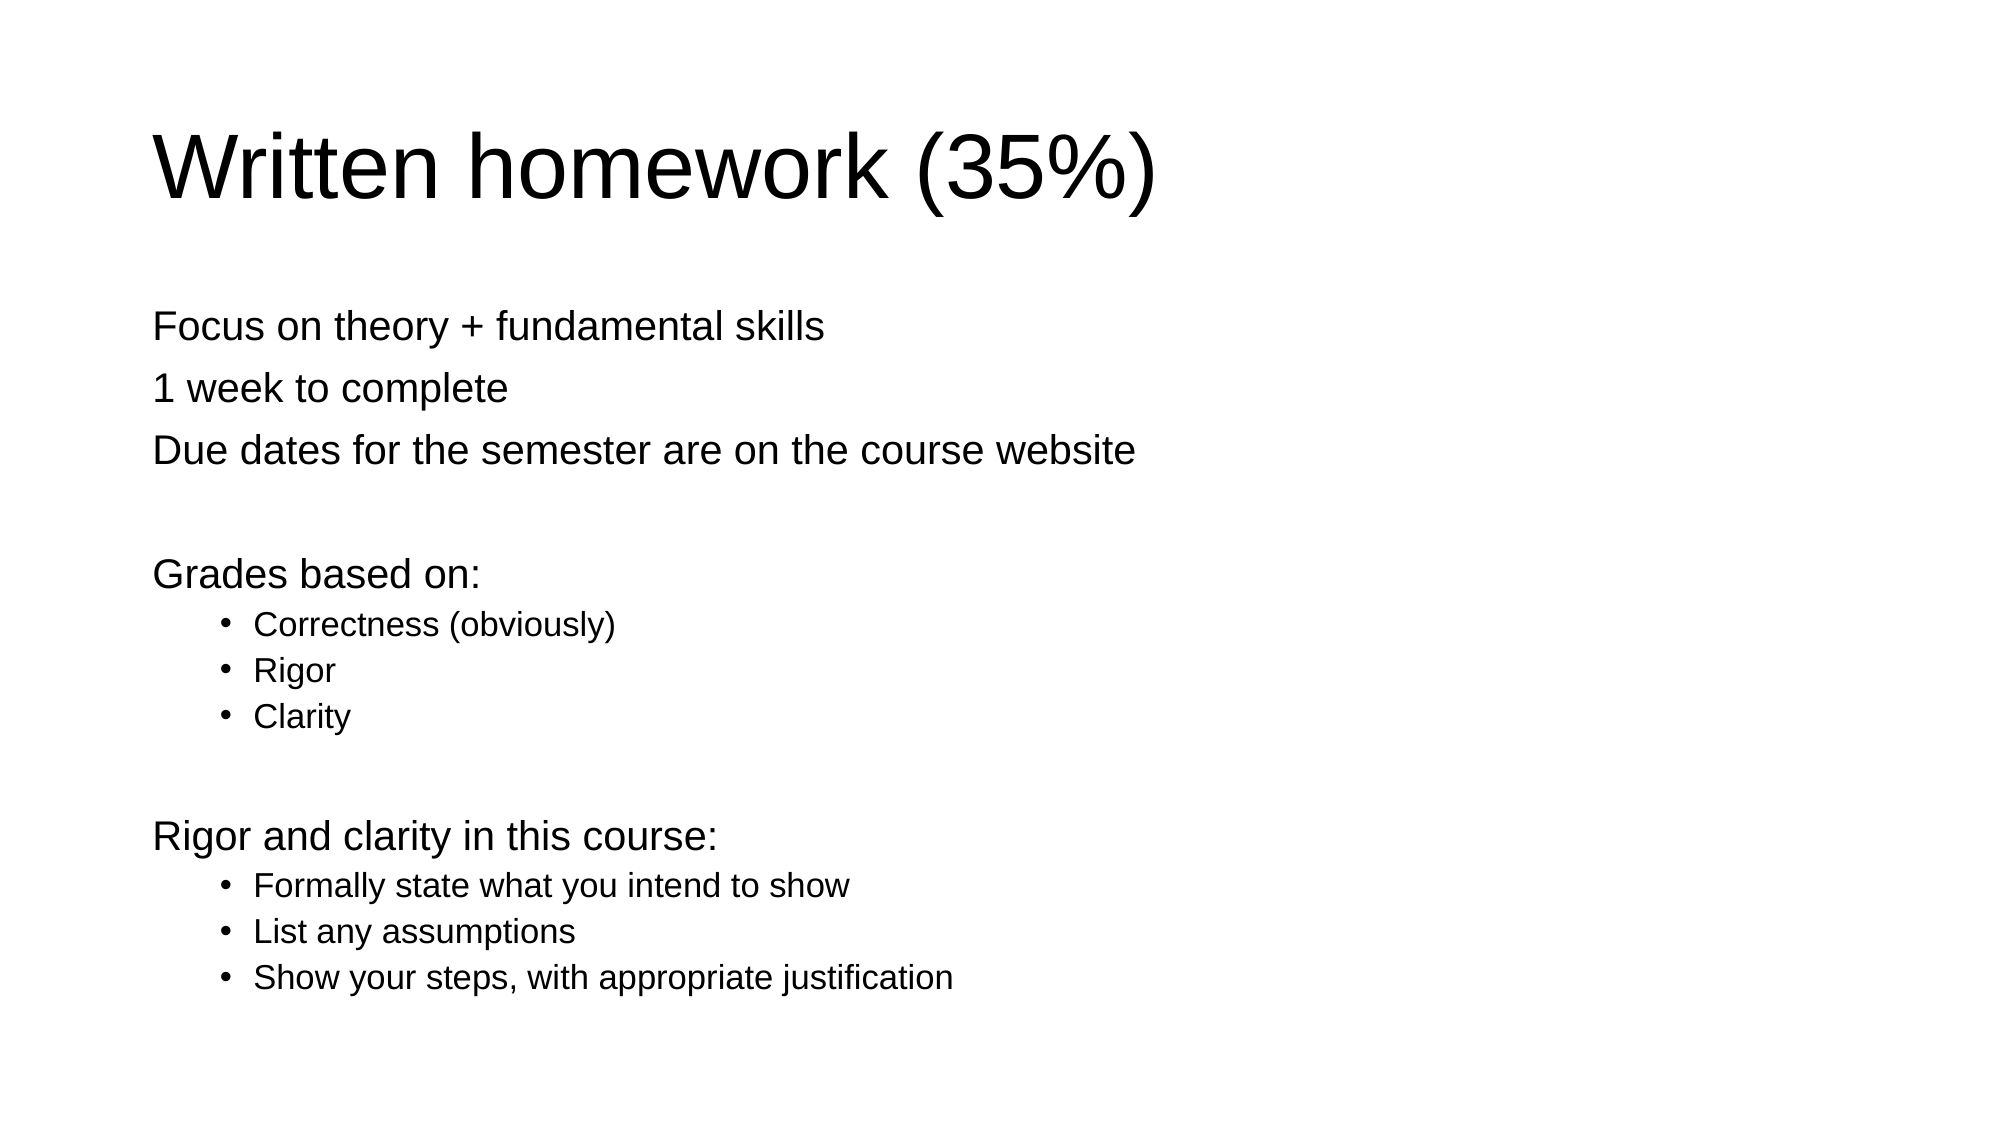

# Written homework (35%)
Focus on theory + fundamental skills
1 week to complete
Due dates for the semester are on the course website

Grades based on:
Correctness (obviously)
Rigor
Clarity

Rigor and clarity in this course:
Formally state what you intend to show
List any assumptions
Show your steps, with appropriate justification